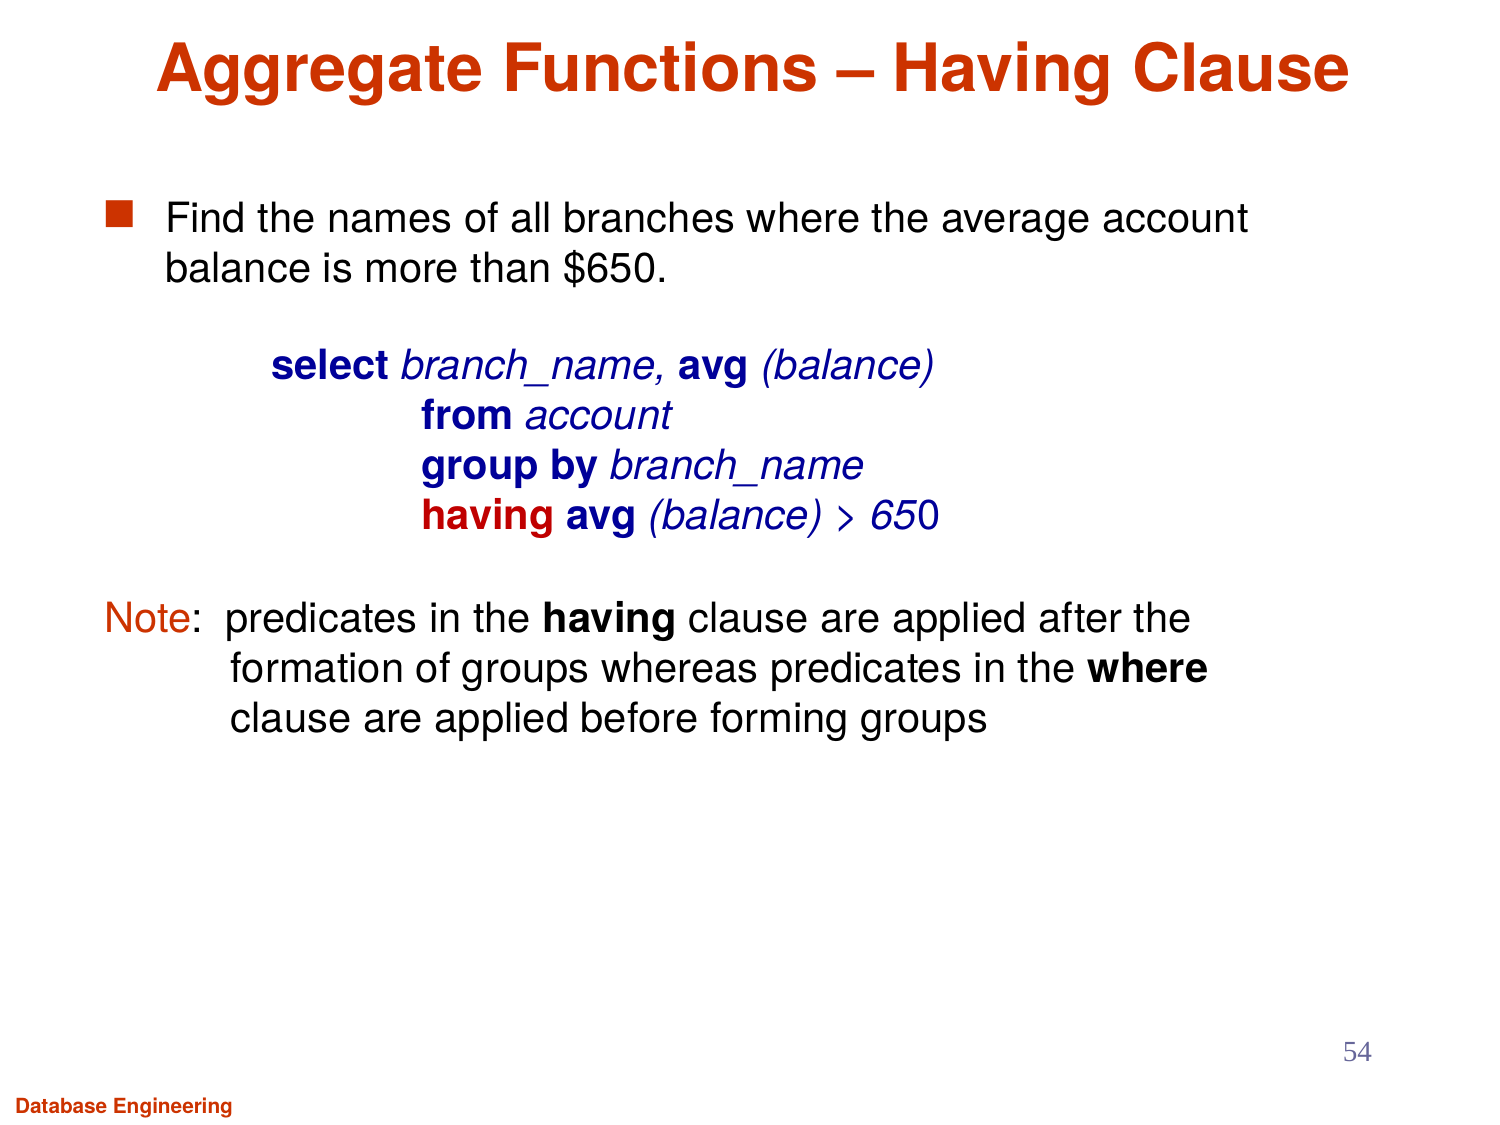

# Aggregate Functions – Having Clause
Find the names of all branches where the average account balance is more than $650.
select branch_name, avg (balance)
	from account
	group by branch_name
	having avg (balance) > 650
Note:  predicates in the having clause are applied after the
           formation of groups whereas predicates in the where
           clause are applied before forming groups

54